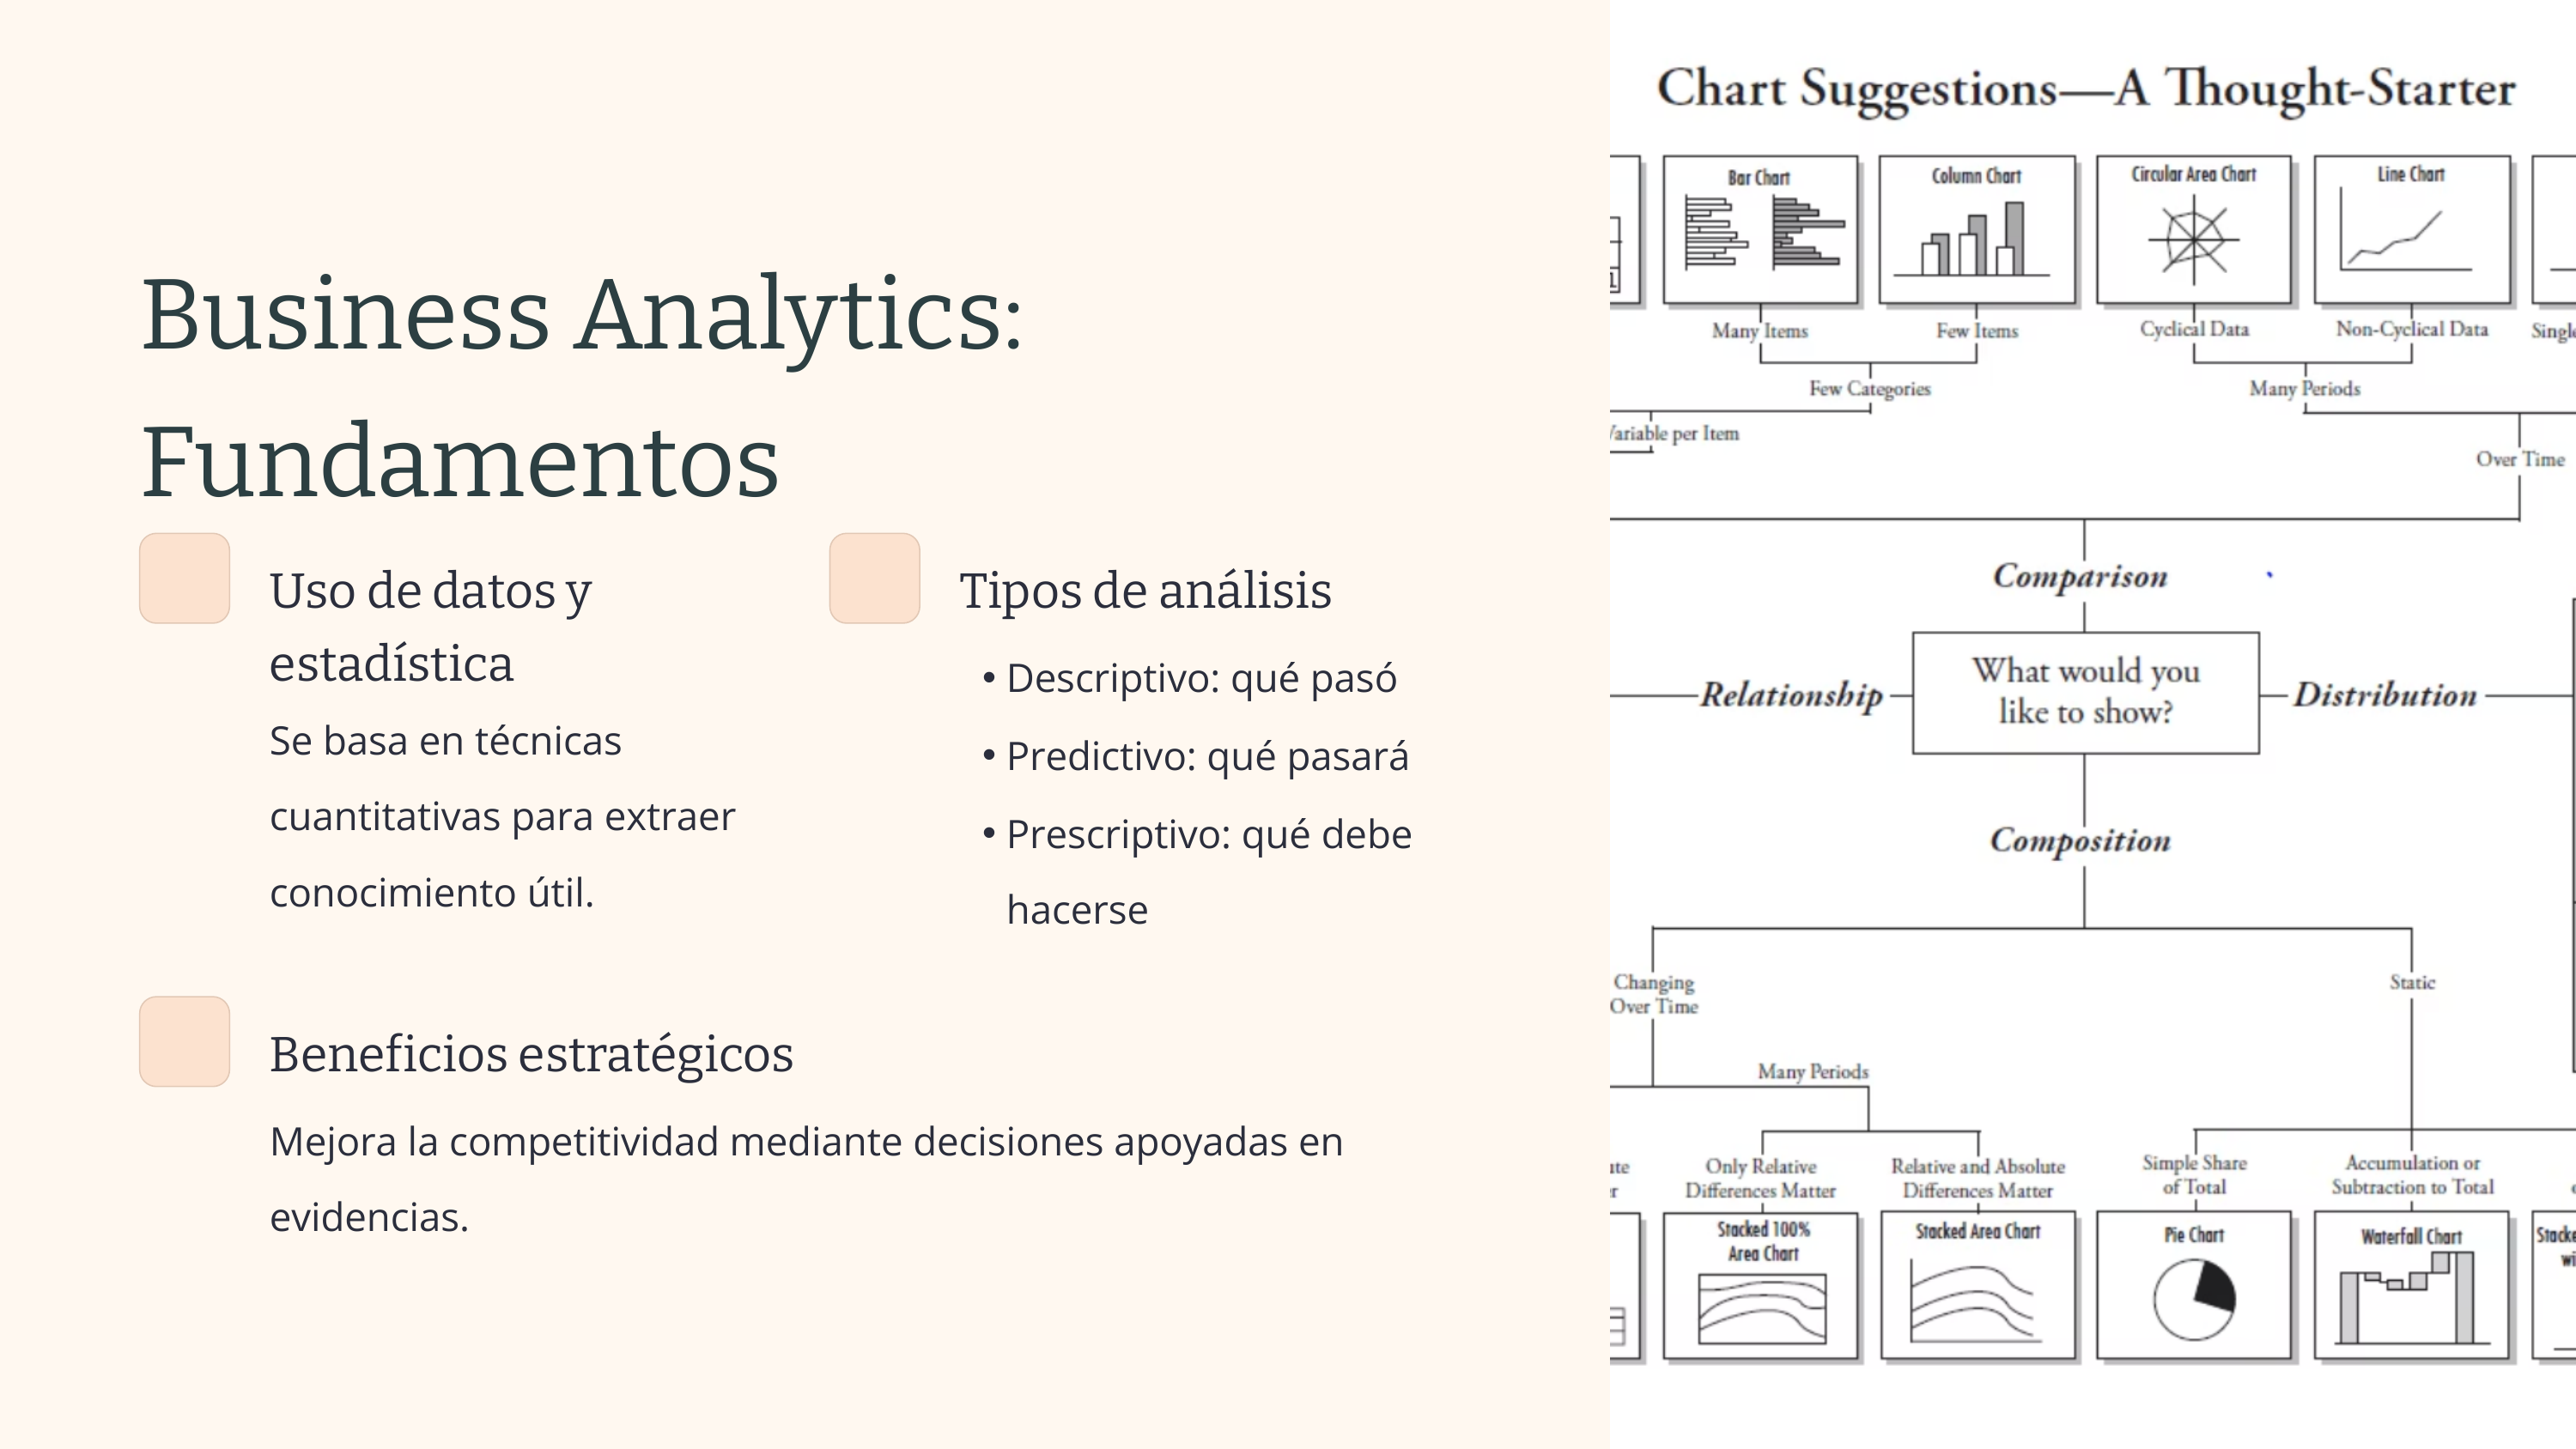

Business Analytics: Fundamentos

Uso de datos y estadística

Tipos de análisis

Descriptivo: qué pasó

Se basa en técnicas cuantitativas para extraer conocimiento útil.

Predictivo: qué pasará

Prescriptivo: qué debe hacerse

Beneficios estratégicos

Mejora la competitividad mediante decisiones apoyadas en evidencias.